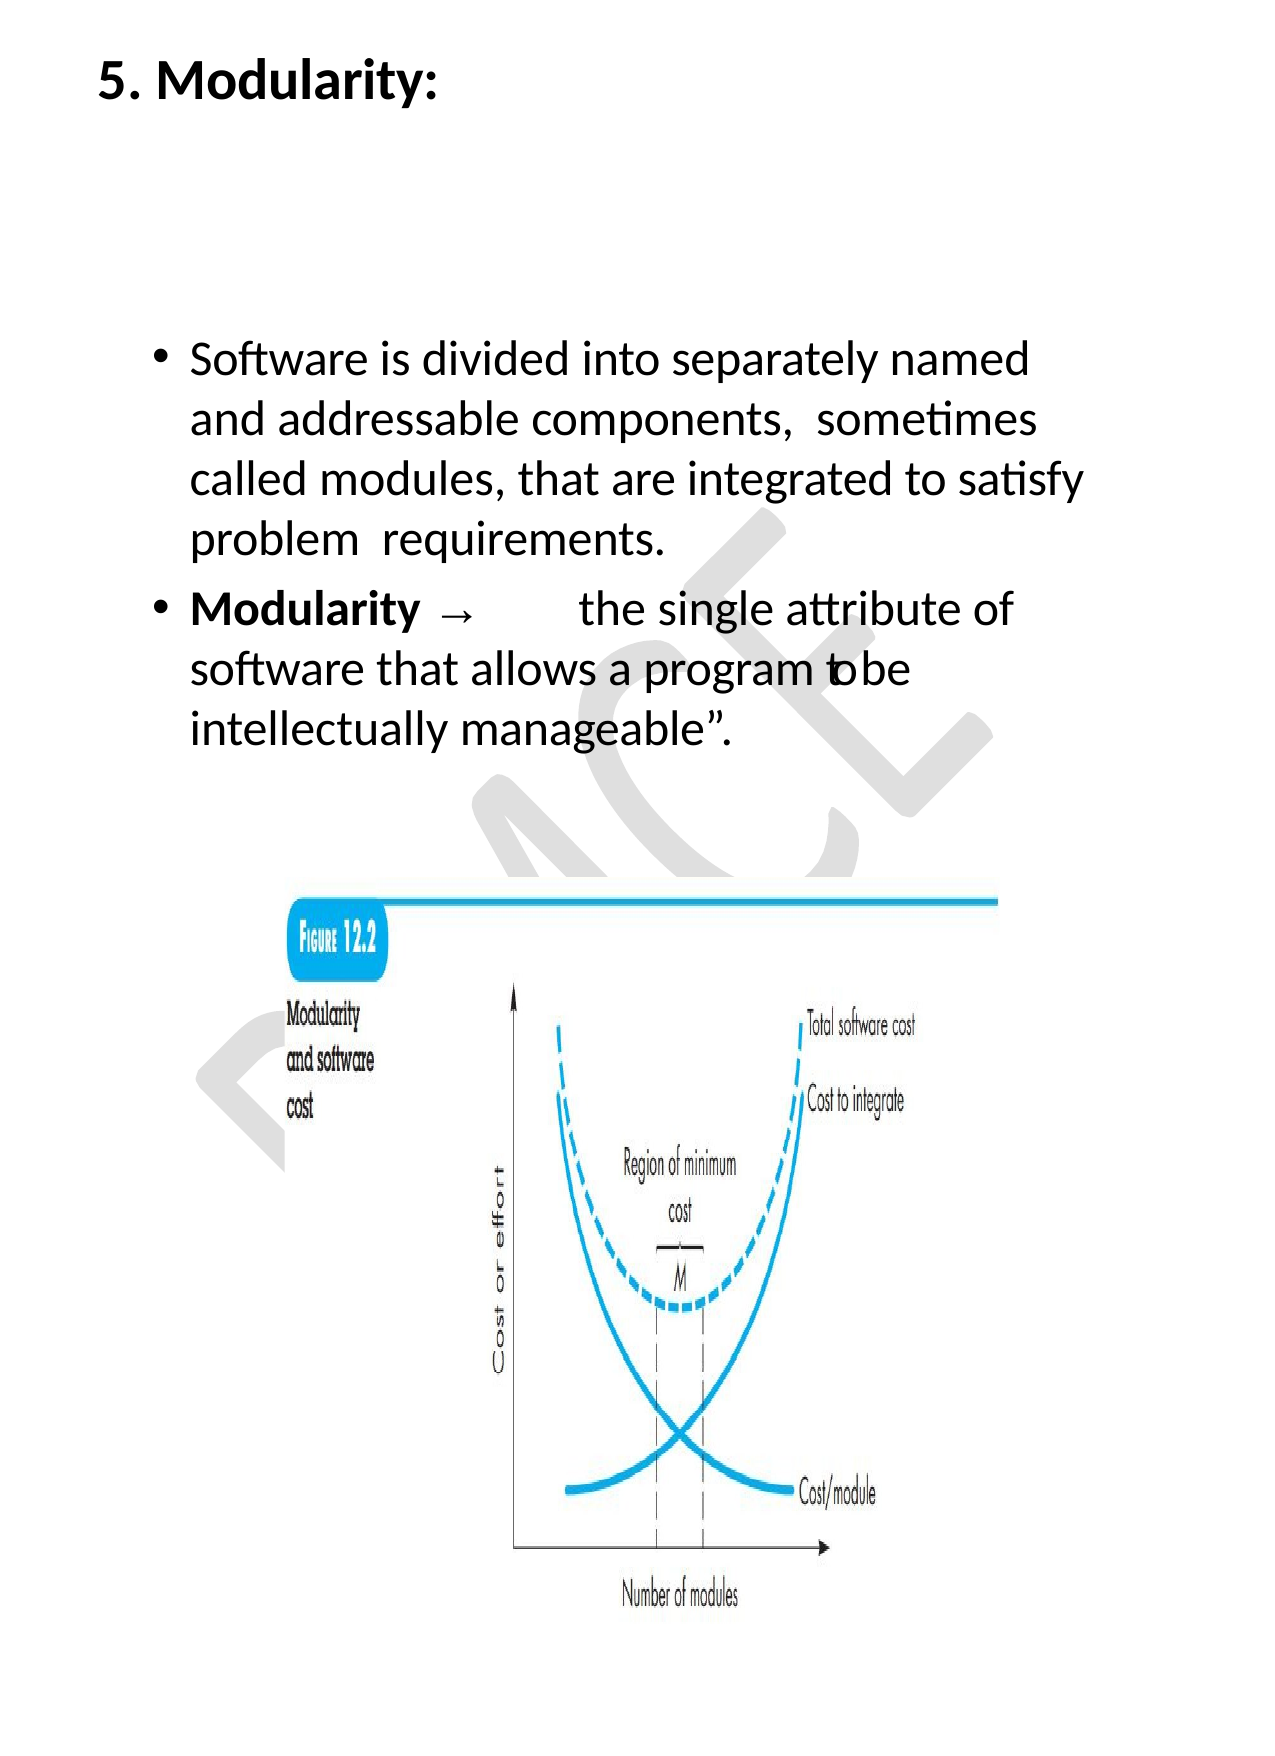

# 5. Modularity:
Software is divided into separately named and addressable components,  sometimes called modules, that are integrated to satisfy problem  requirements.
Modularity → the single attribute of software that allows a program to  be
intellectually manageable”.